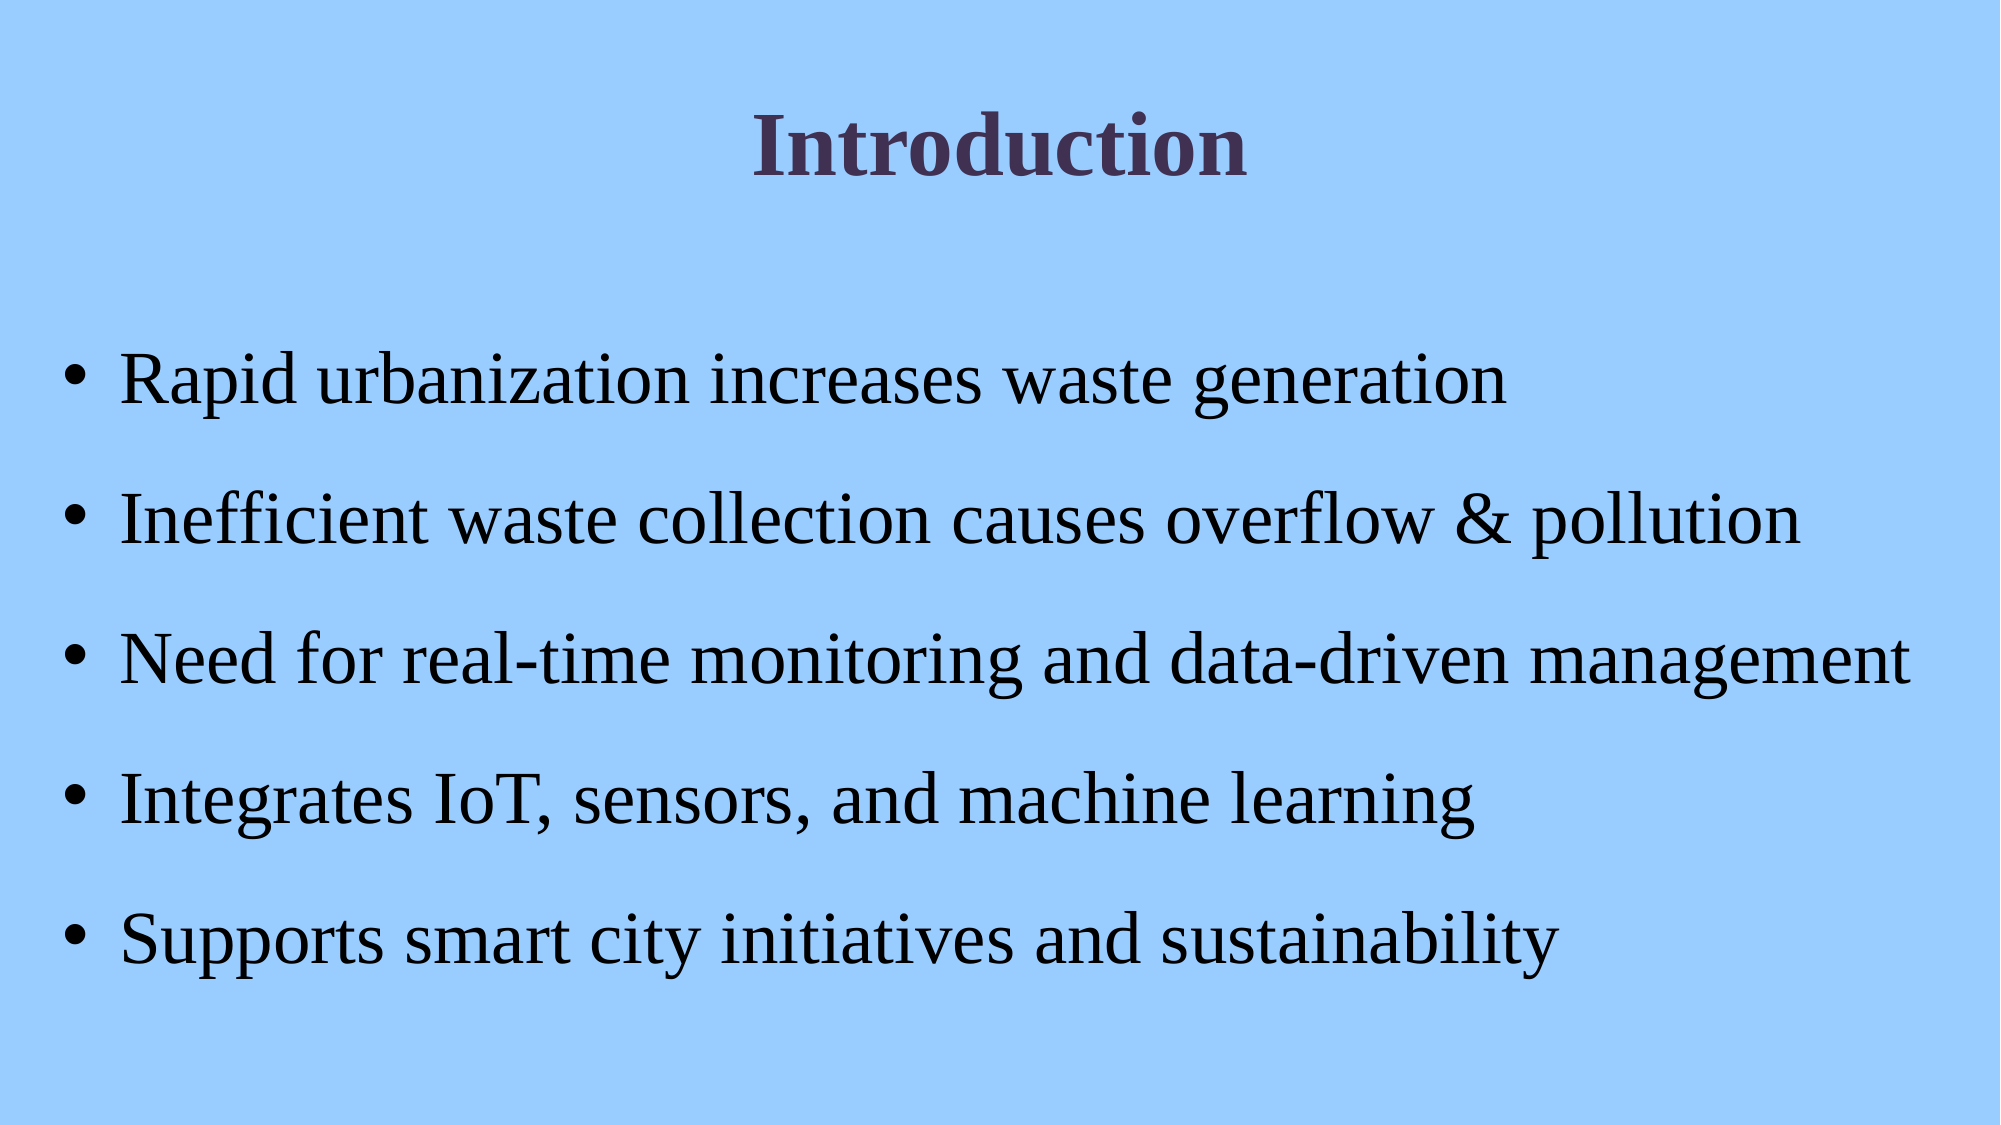

# Introduction
Rapid urbanization increases waste generation
Inefficient waste collection causes overflow & pollution
Need for real-time monitoring and data-driven management
Integrates IoT, sensors, and machine learning
Supports smart city initiatives and sustainability